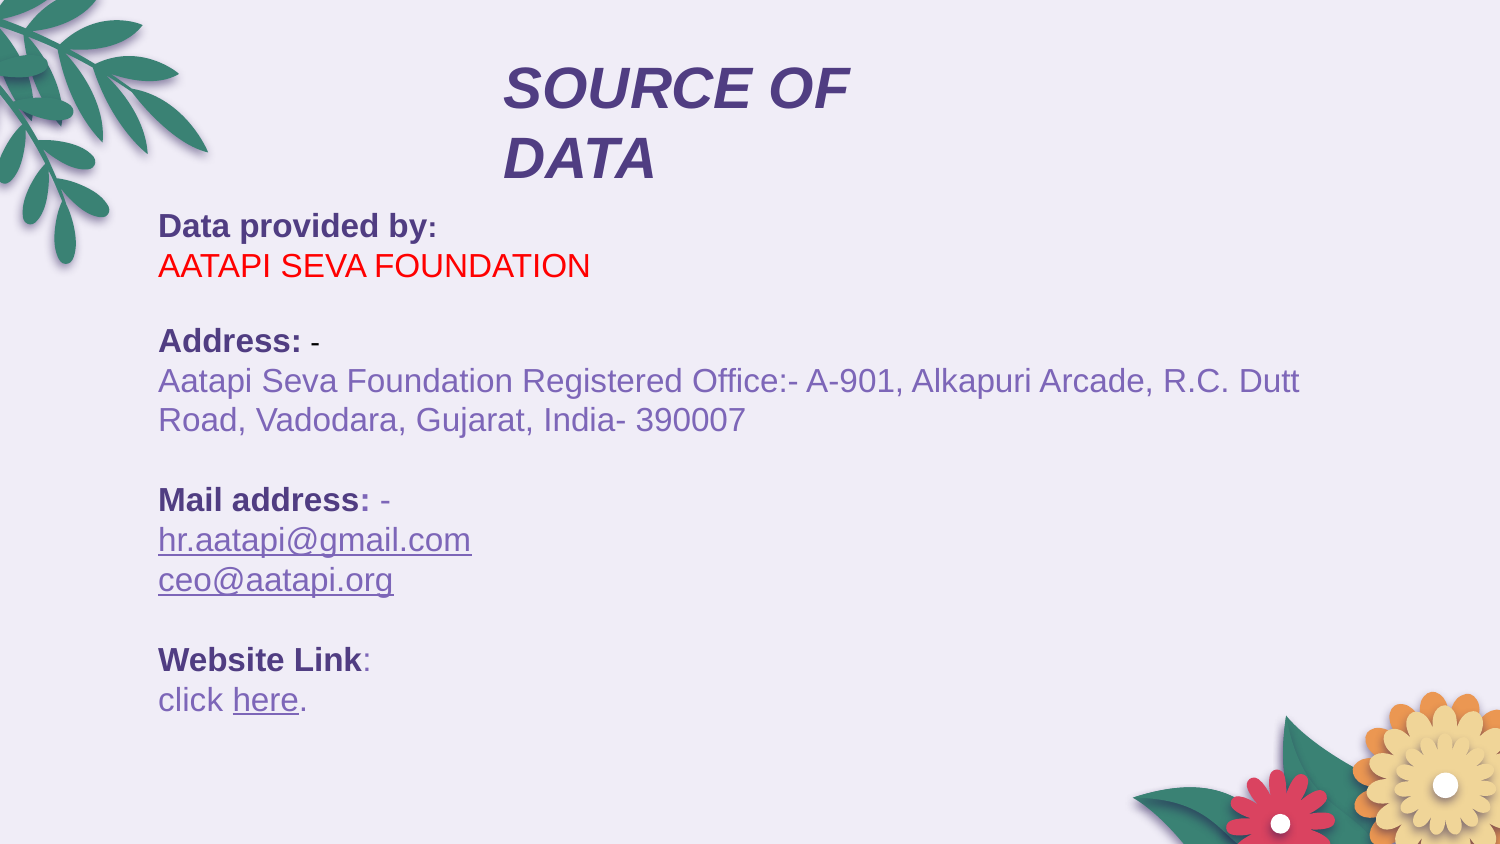

SOURCE OF DATA
Data provided by:
AATAPI SEVA FOUNDATION

Address: -
Aatapi Seva Foundation Registered Office:- A-901, Alkapuri Arcade, R.C. Dutt Road, Vadodara, Gujarat, India- 390007

Mail address: -
hr.aatapi@gmail.com
ceo@aatapi.org

Website Link:
click here.